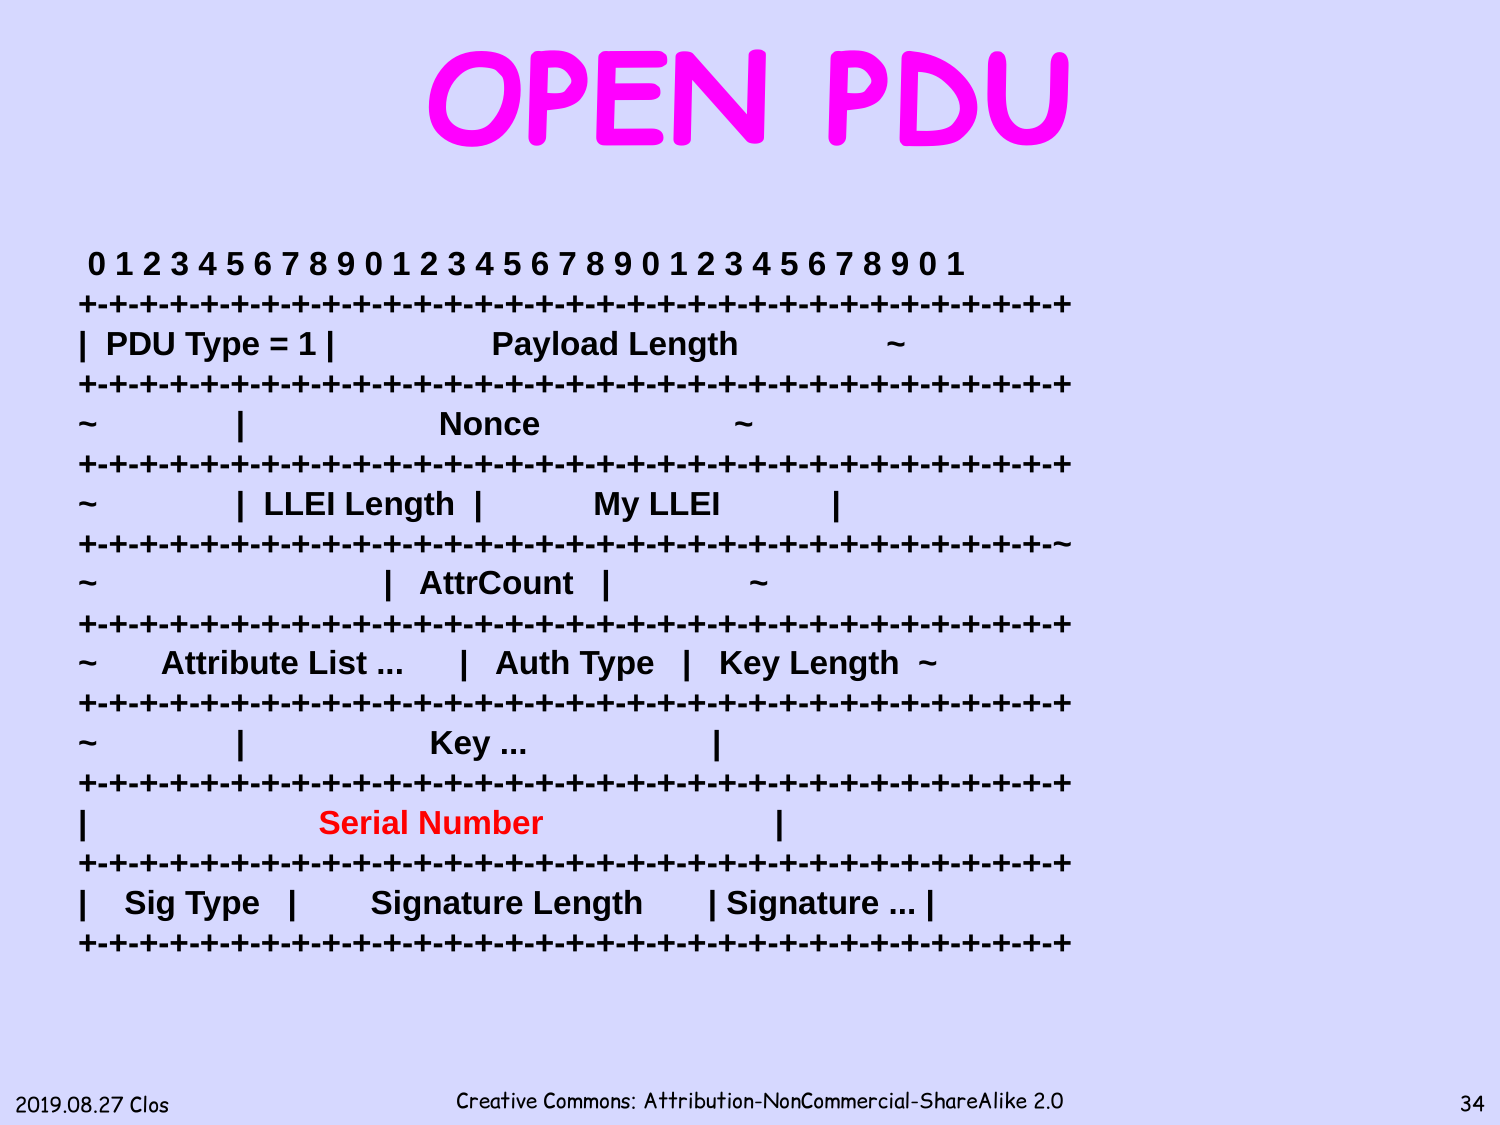

# OPEN PDU
 0 1 2 3 4 5 6 7 8 9 0 1 2 3 4 5 6 7 8 9 0 1 2 3 4 5 6 7 8 9 0 1
+-+-+-+-+-+-+-+-+-+-+-+-+-+-+-+-+-+-+-+-+-+-+-+-+-+-+-+-+-+-+-+-+
|  PDU Type = 1 |                 Payload Length                ~
+-+-+-+-+-+-+-+-+-+-+-+-+-+-+-+-+-+-+-+-+-+-+-+-+-+-+-+-+-+-+-+-+
~               |                     Nonce                     ~
+-+-+-+-+-+-+-+-+-+-+-+-+-+-+-+-+-+-+-+-+-+-+-+-+-+-+-+-+-+-+-+-+
~               |  LLEI Length  |            My LLEI            |
+-+-+-+-+-+-+-+-+-+-+-+-+-+-+-+-+-+-+-+-+-+-+-+-+-+-+-+-+-+-+-+-~
~                               |   AttrCount   |               ~
+-+-+-+-+-+-+-+-+-+-+-+-+-+-+-+-+-+-+-+-+-+-+-+-+-+-+-+-+-+-+-+-+
~       Attribute List ...      |   Auth Type   |   Key Length  ~
+-+-+-+-+-+-+-+-+-+-+-+-+-+-+-+-+-+-+-+-+-+-+-+-+-+-+-+-+-+-+-+-+
~               |                    Key ...                    |
+-+-+-+-+-+-+-+-+-+-+-+-+-+-+-+-+-+-+-+-+-+-+-+-+-+-+-+-+-+-+-+-+
|                         Serial Number                         |
+-+-+-+-+-+-+-+-+-+-+-+-+-+-+-+-+-+-+-+-+-+-+-+-+-+-+-+-+-+-+-+-+
|    Sig Type   |        Signature Length       | Signature ... |
+-+-+-+-+-+-+-+-+-+-+-+-+-+-+-+-+-+-+-+-+-+-+-+-+-+-+-+-+-+-+-+-+

34
2019.08.27 Clos
Creative Commons: Attribution-NonCommercial-ShareAlike 2.0